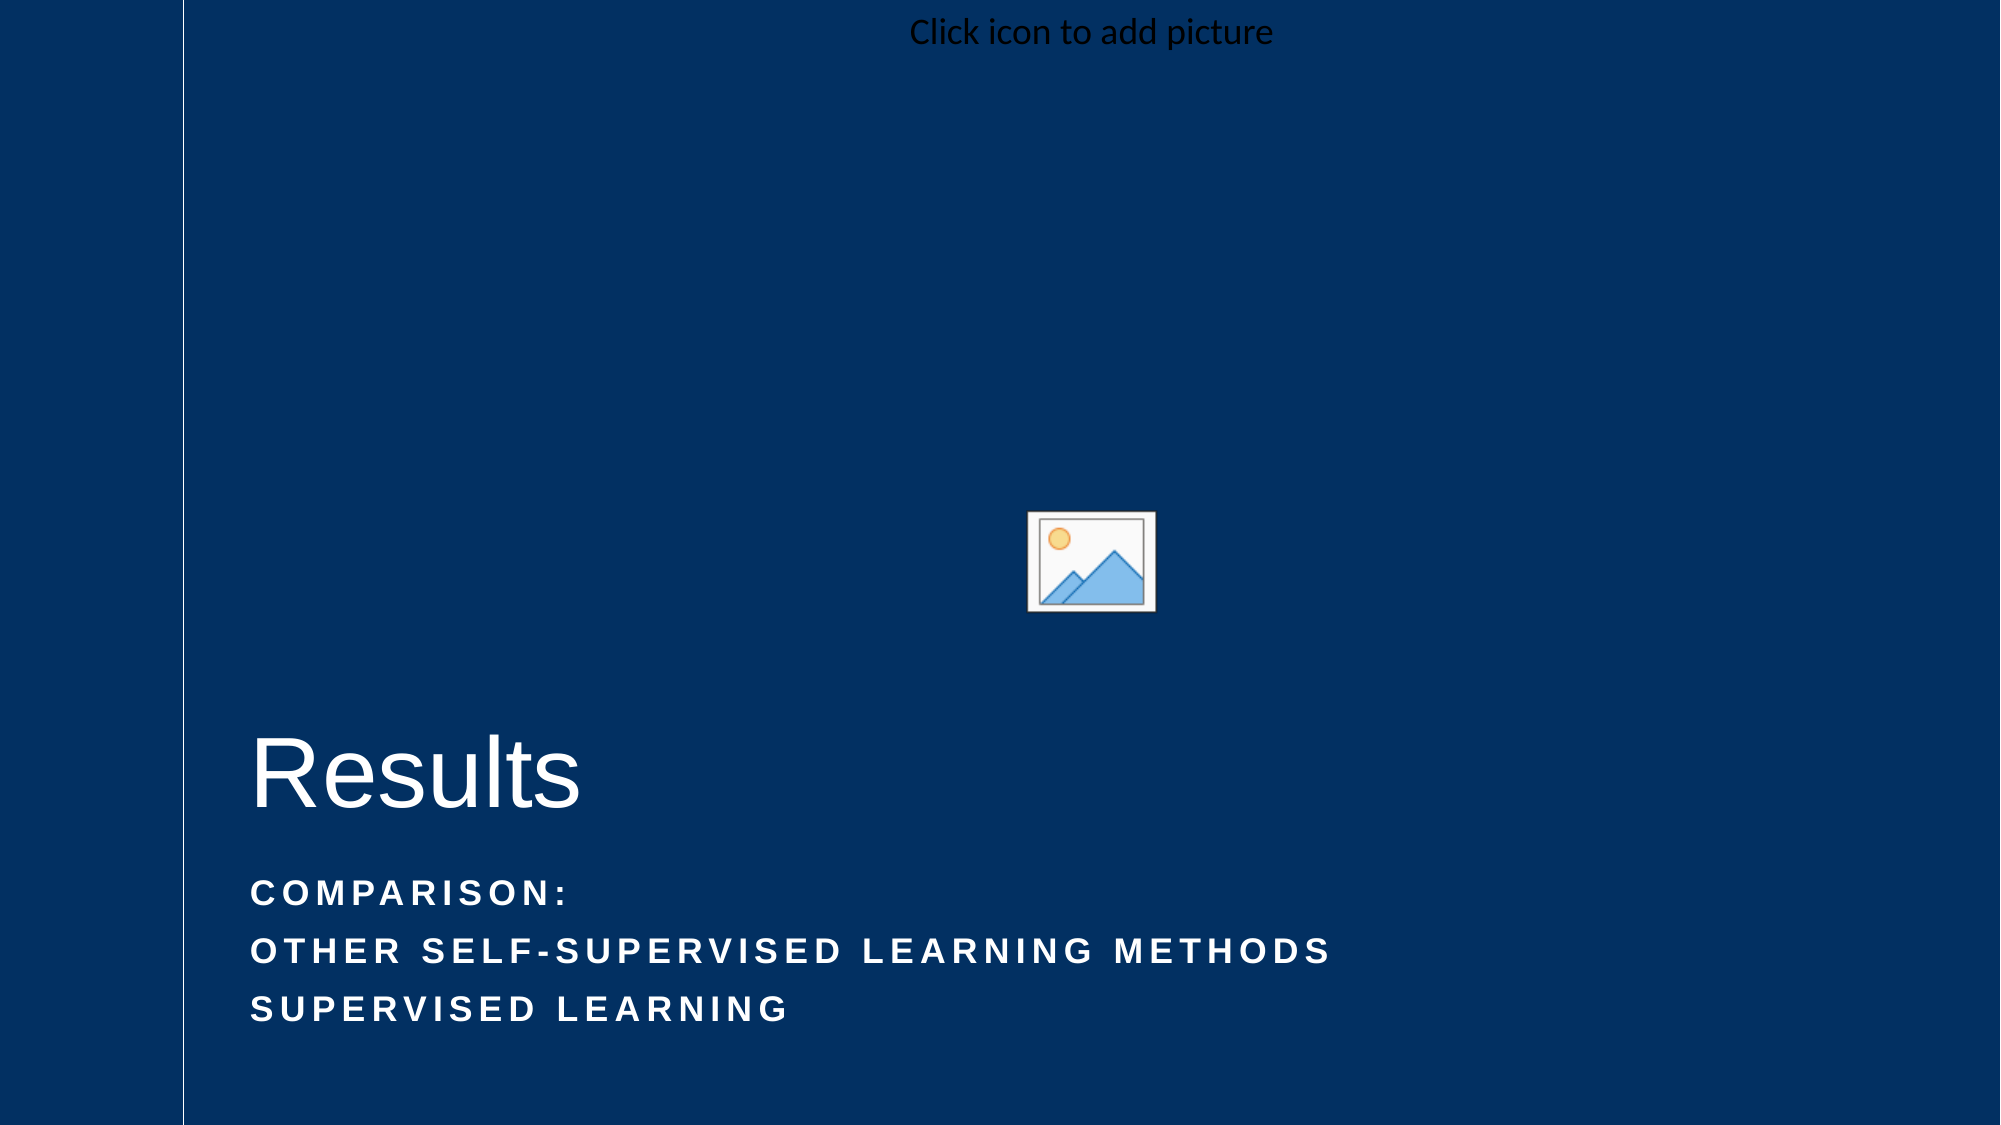

# Results
Comparison:
Other self-supervised Learning Methods
Supervised Learning